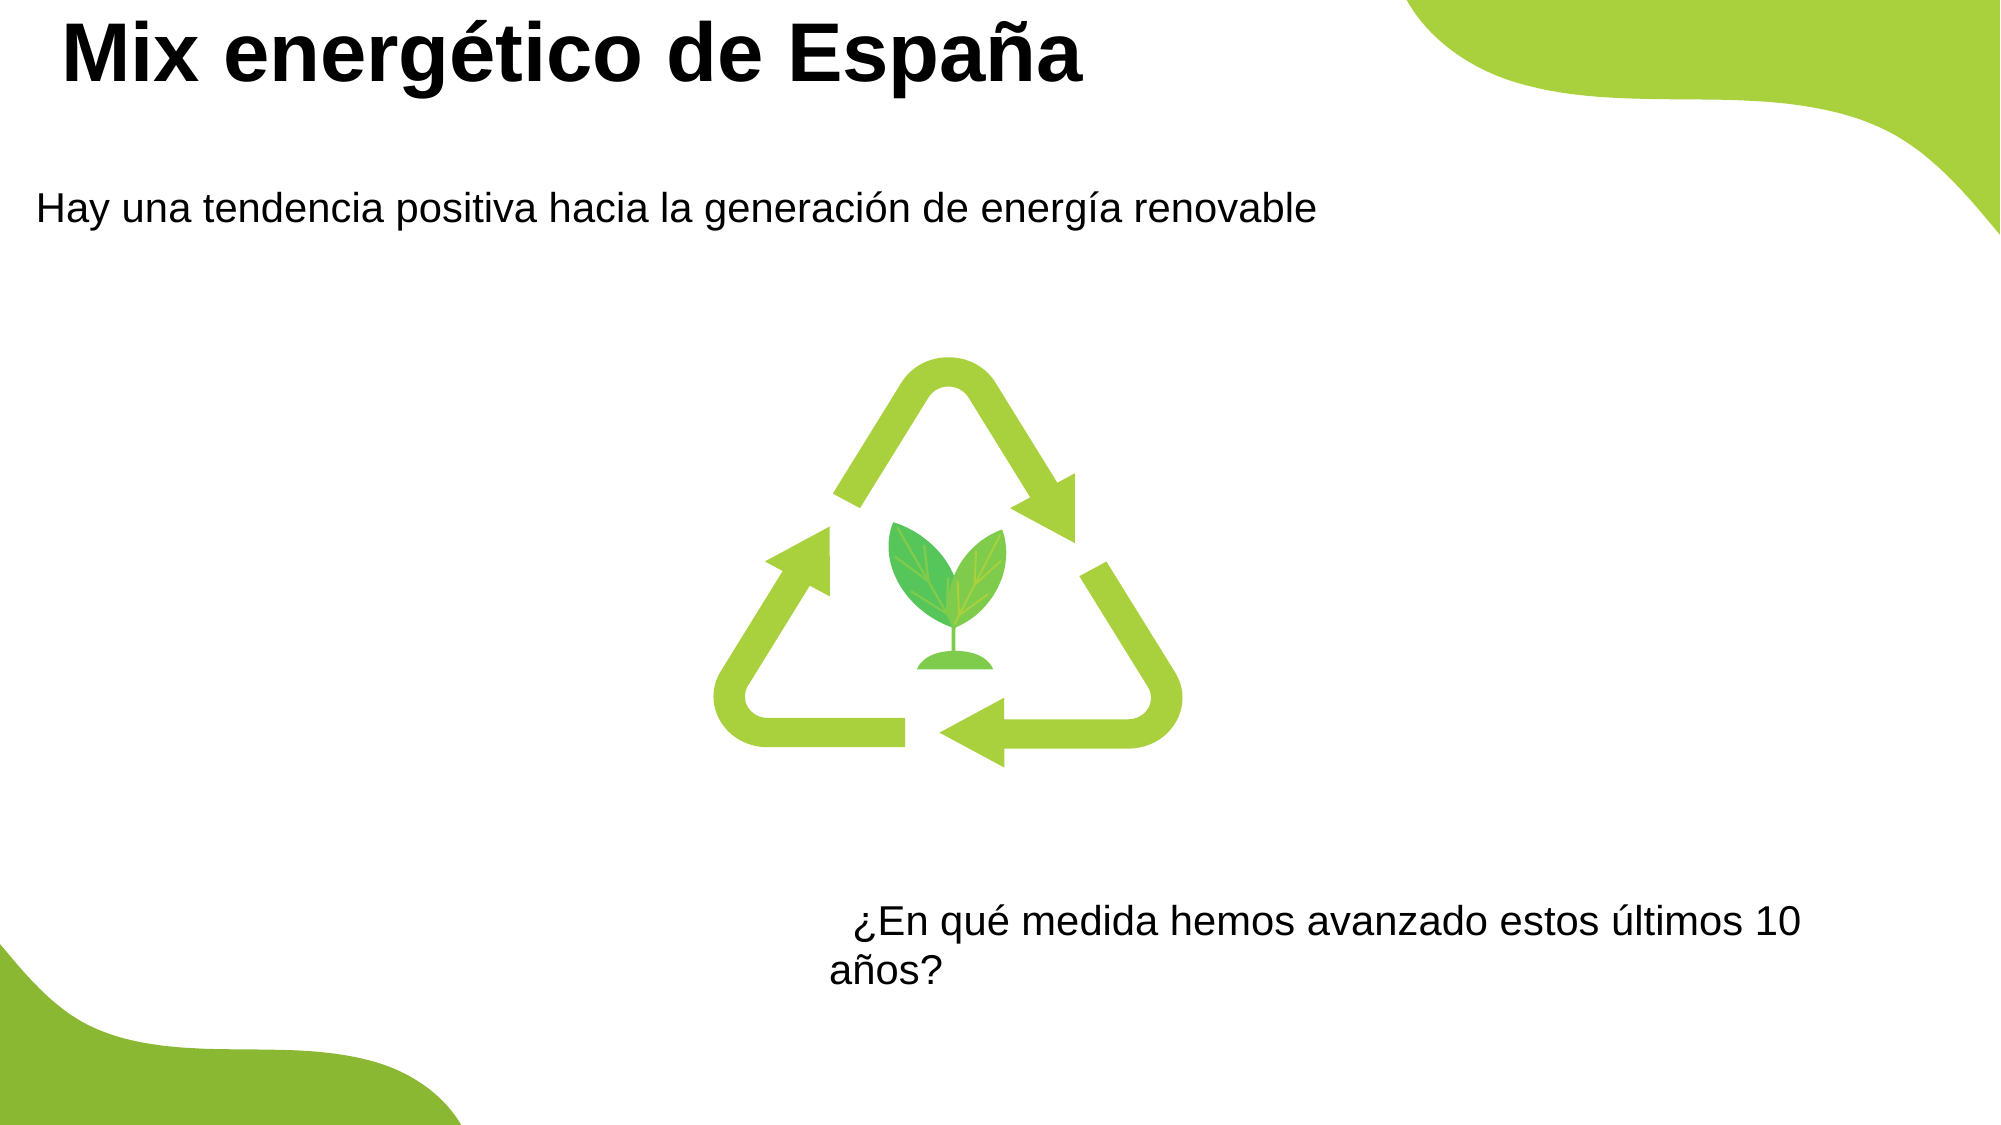

Mix energético de España
  Hay una tendencia positiva hacia la generación de energía renovable

  ¿En qué medida hemos avanzado estos últimos 10 años?